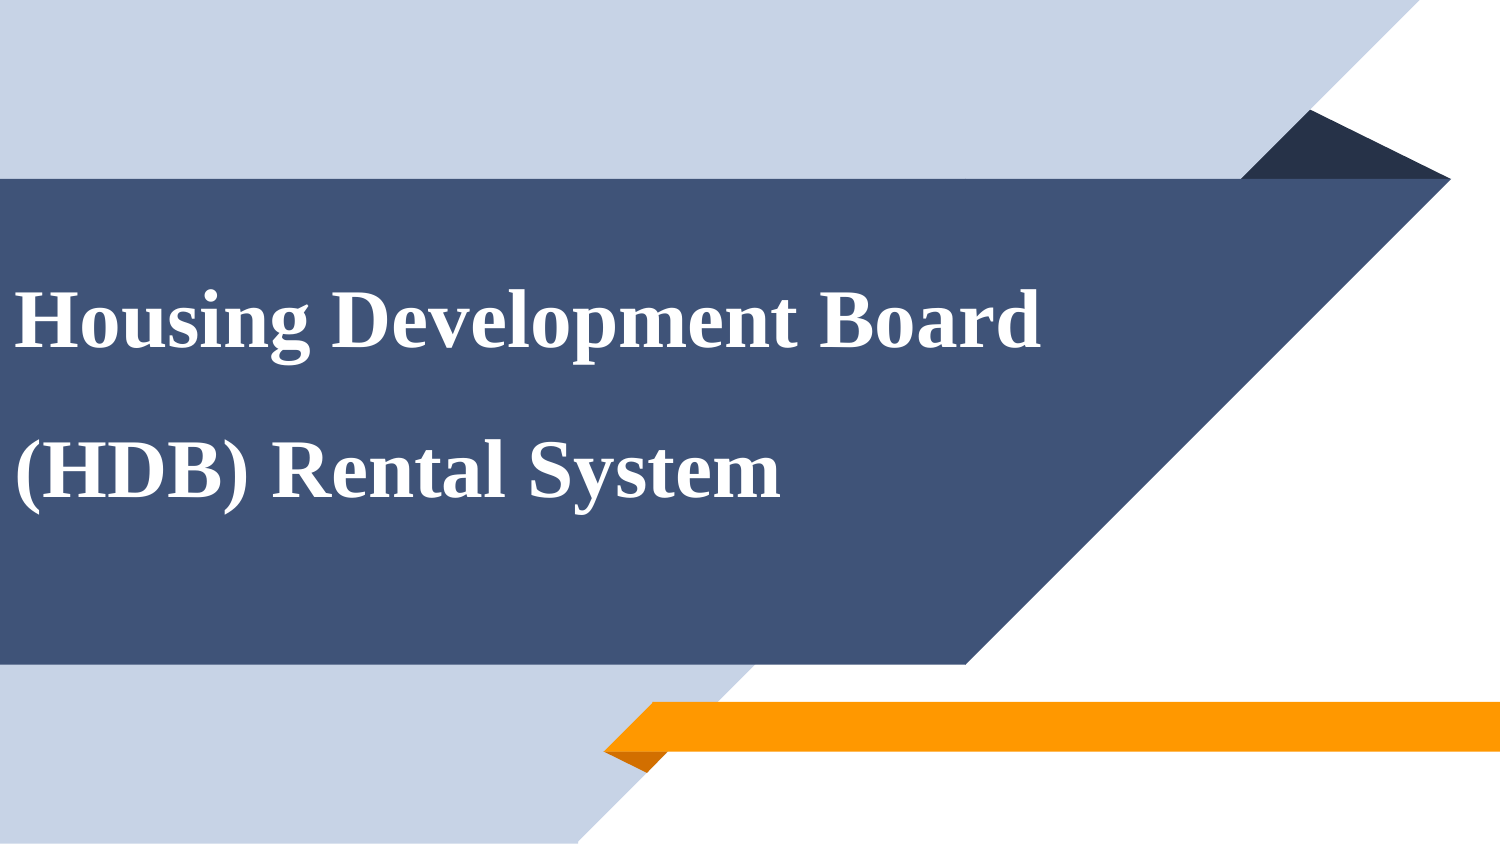

# Housing Development Board (HDB) Rental System